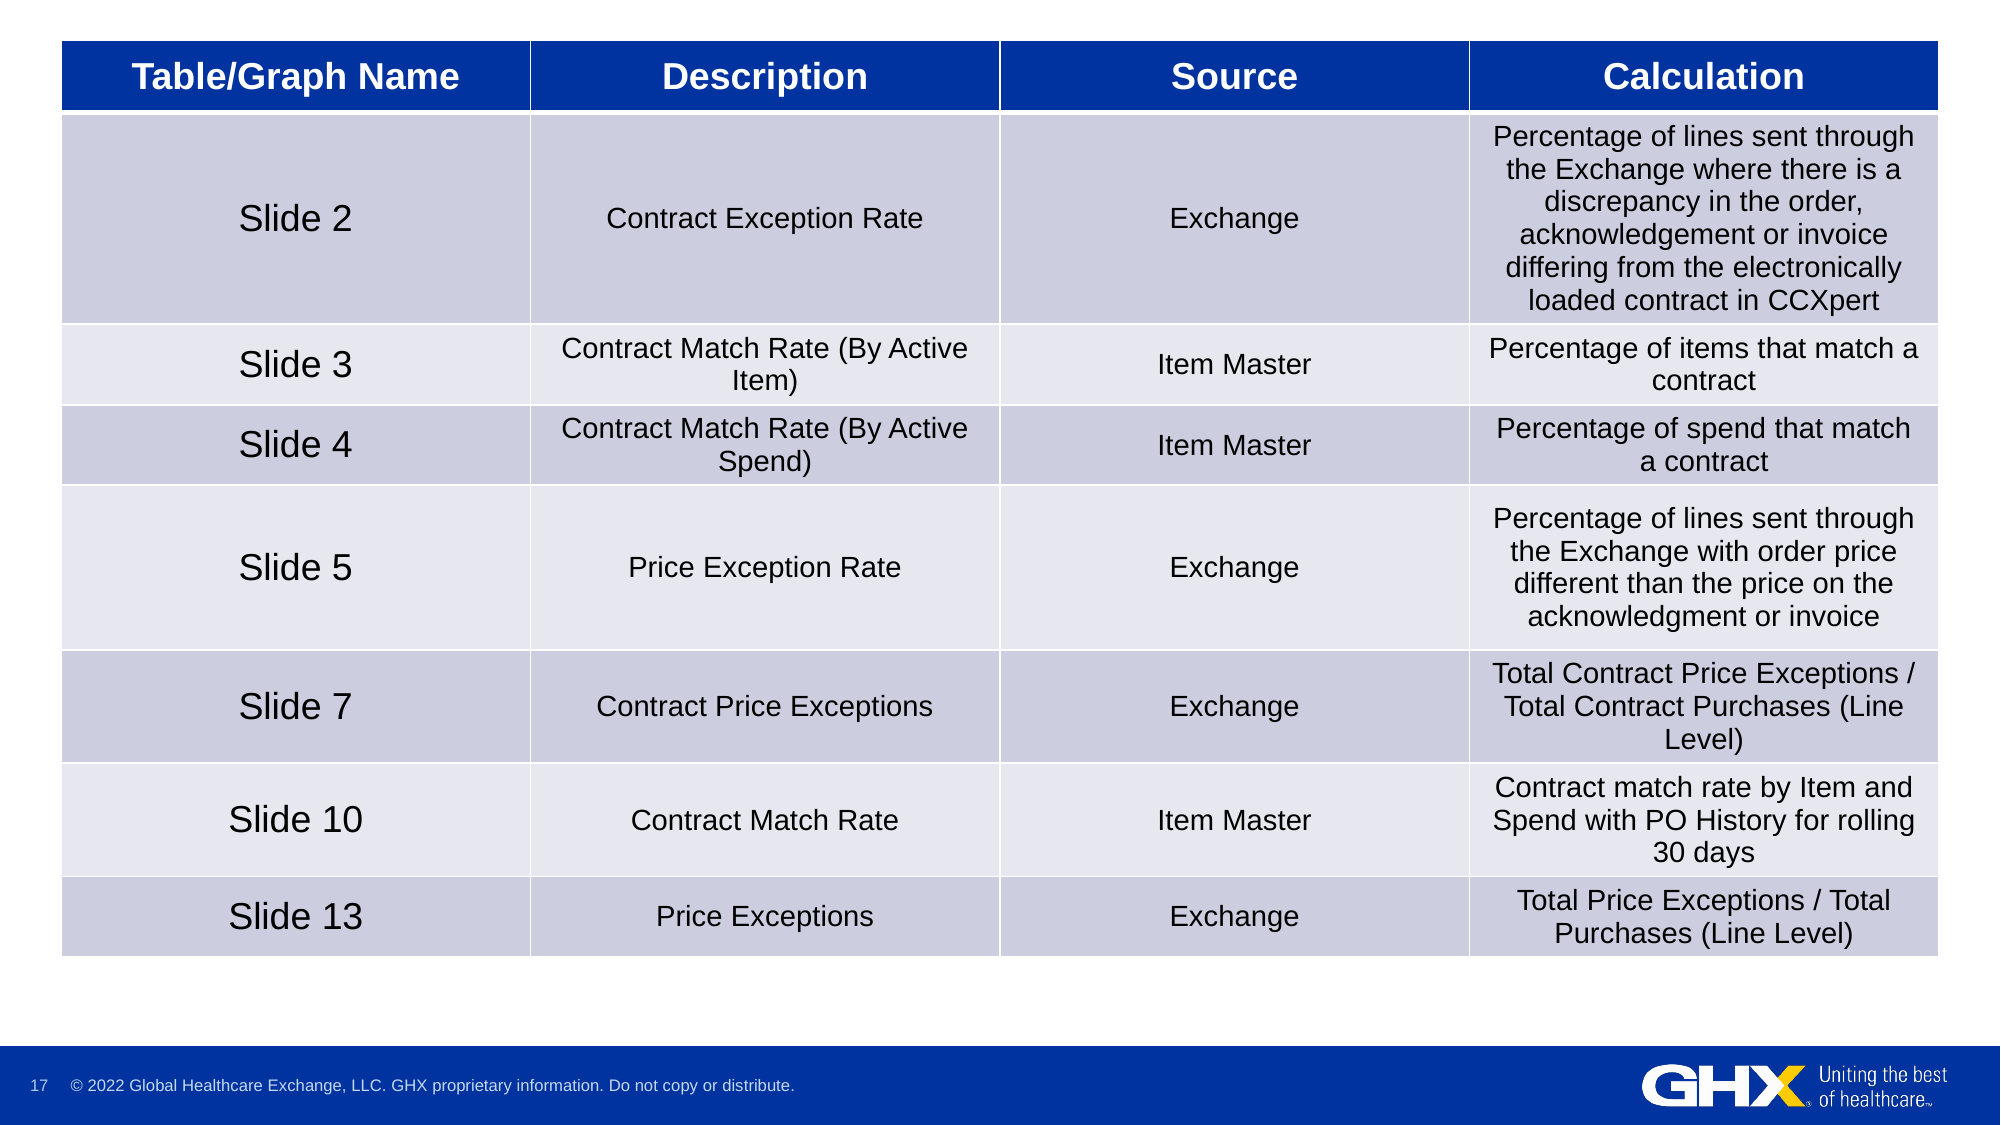

| Table/Graph Name | Description | Source | Calculation |
| --- | --- | --- | --- |
| Slide 2 | Contract Exception Rate | Exchange | Percentage of lines sent through the Exchange where there is a discrepancy in the order, acknowledgement or invoice differing from the electronically loaded contract in CCXpert |
| Slide 3 | Contract Match Rate (By Active Item) | Item Master | Percentage of items that match a contract |
| Slide 4 | Contract Match Rate (By Active Spend) | Item Master | Percentage of spend that match a contract |
| Slide 5 | Price Exception Rate | Exchange | Percentage of lines sent through the Exchange with order price different than the price on the acknowledgment or invoice |
| Slide 7 | Contract Price Exceptions | Exchange | Total Contract Price Exceptions / Total Contract Purchases (Line Level) |
| Slide 10 | Contract Match Rate | Item Master | Contract match rate by Item and Spend with PO History for rolling 30 days |
| Slide 13 | Price Exceptions | Exchange | Total Price Exceptions / Total Purchases (Line Level) |
© 2022 Global Healthcare Exchange, LLC. GHX proprietary information. Do not copy or distribute.